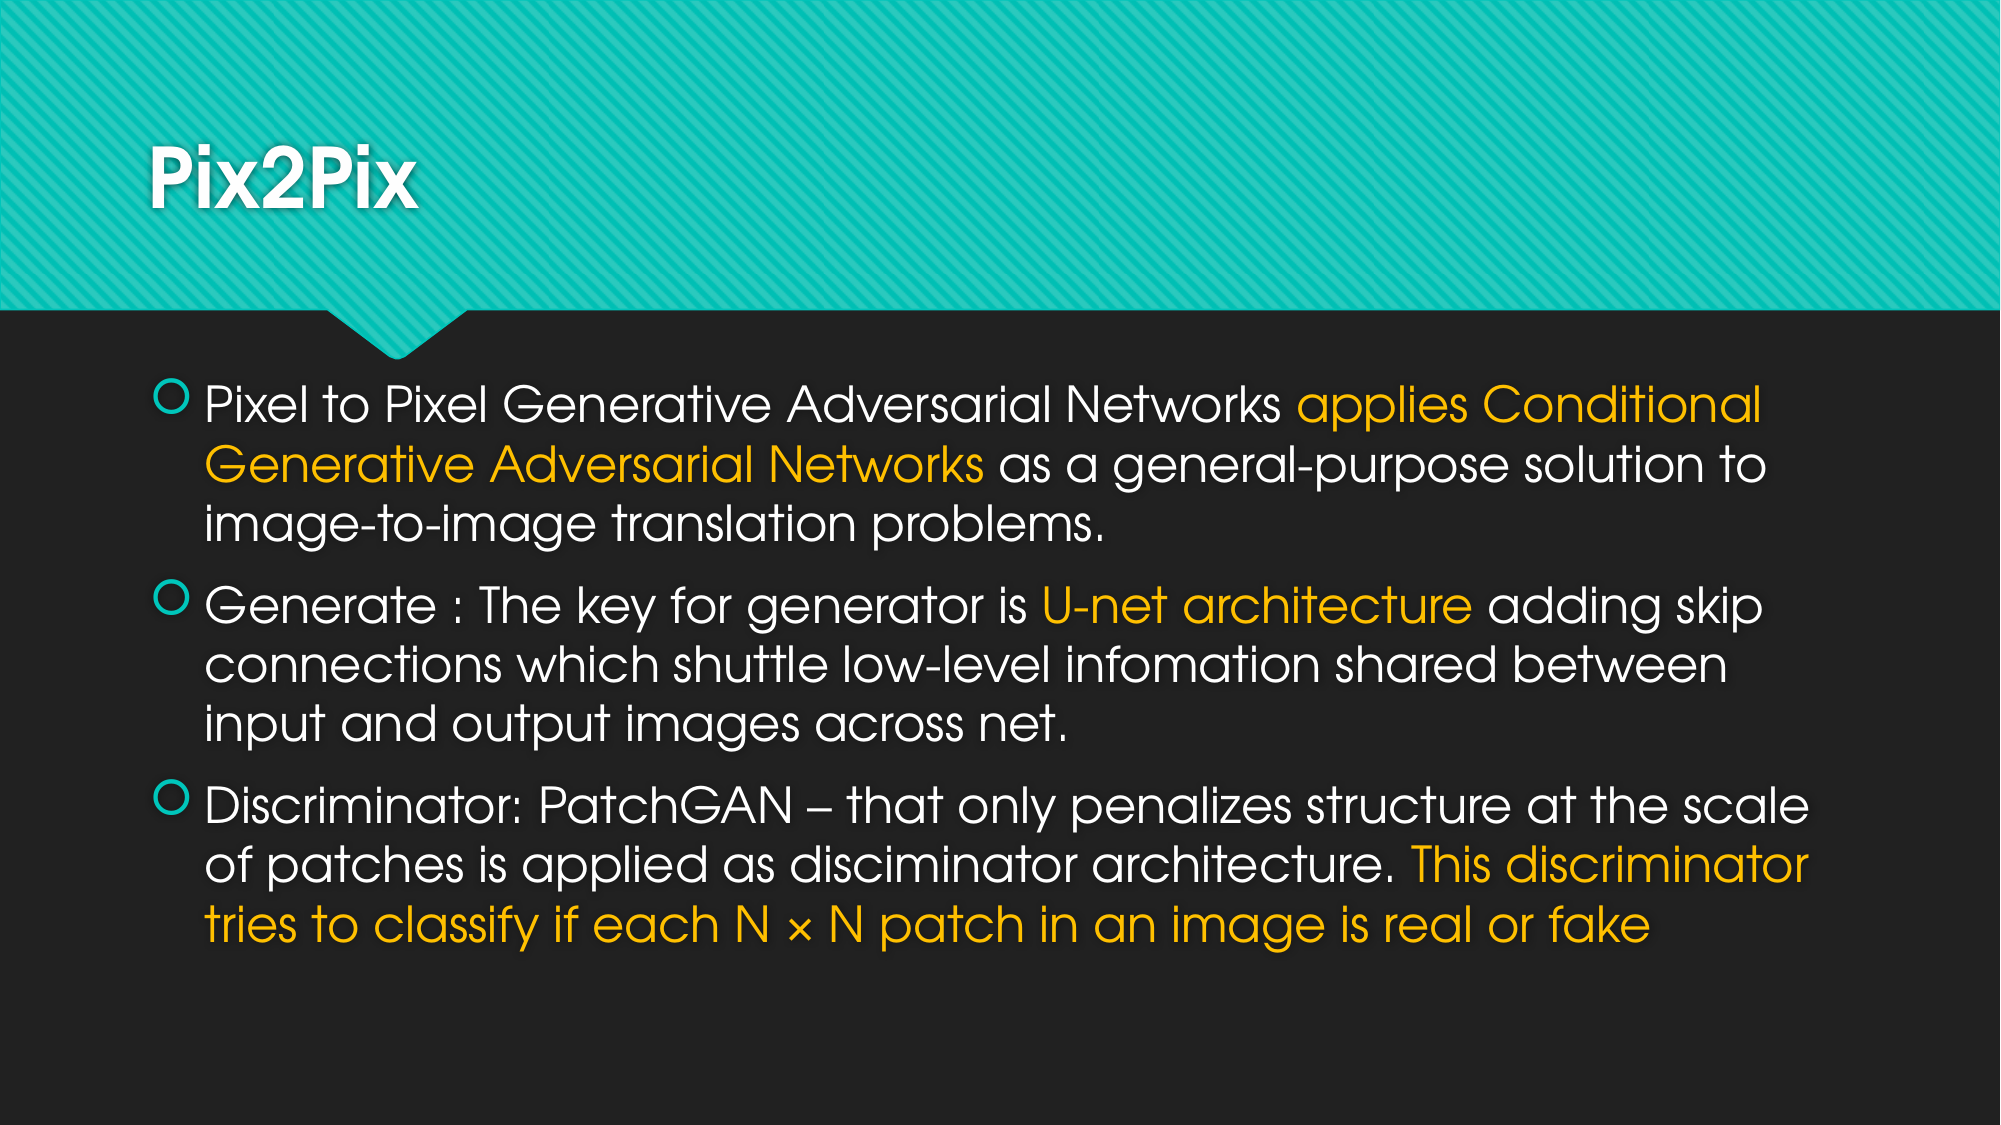

# Pix2Pix
Pixel to Pixel Generative Adversarial Networks applies Conditional Generative Adversarial Networks as a general-purpose solution to image-to-image translation problems.
Generate : The key for generator is U-net architecture adding skip connections which shuttle low-level infomation shared between input and output images across net.
Discriminator: PatchGAN – that only penalizes structure at the scale of patches is applied as disciminator architecture. This discriminator tries to classify if each N × N patch in an image is real or fake